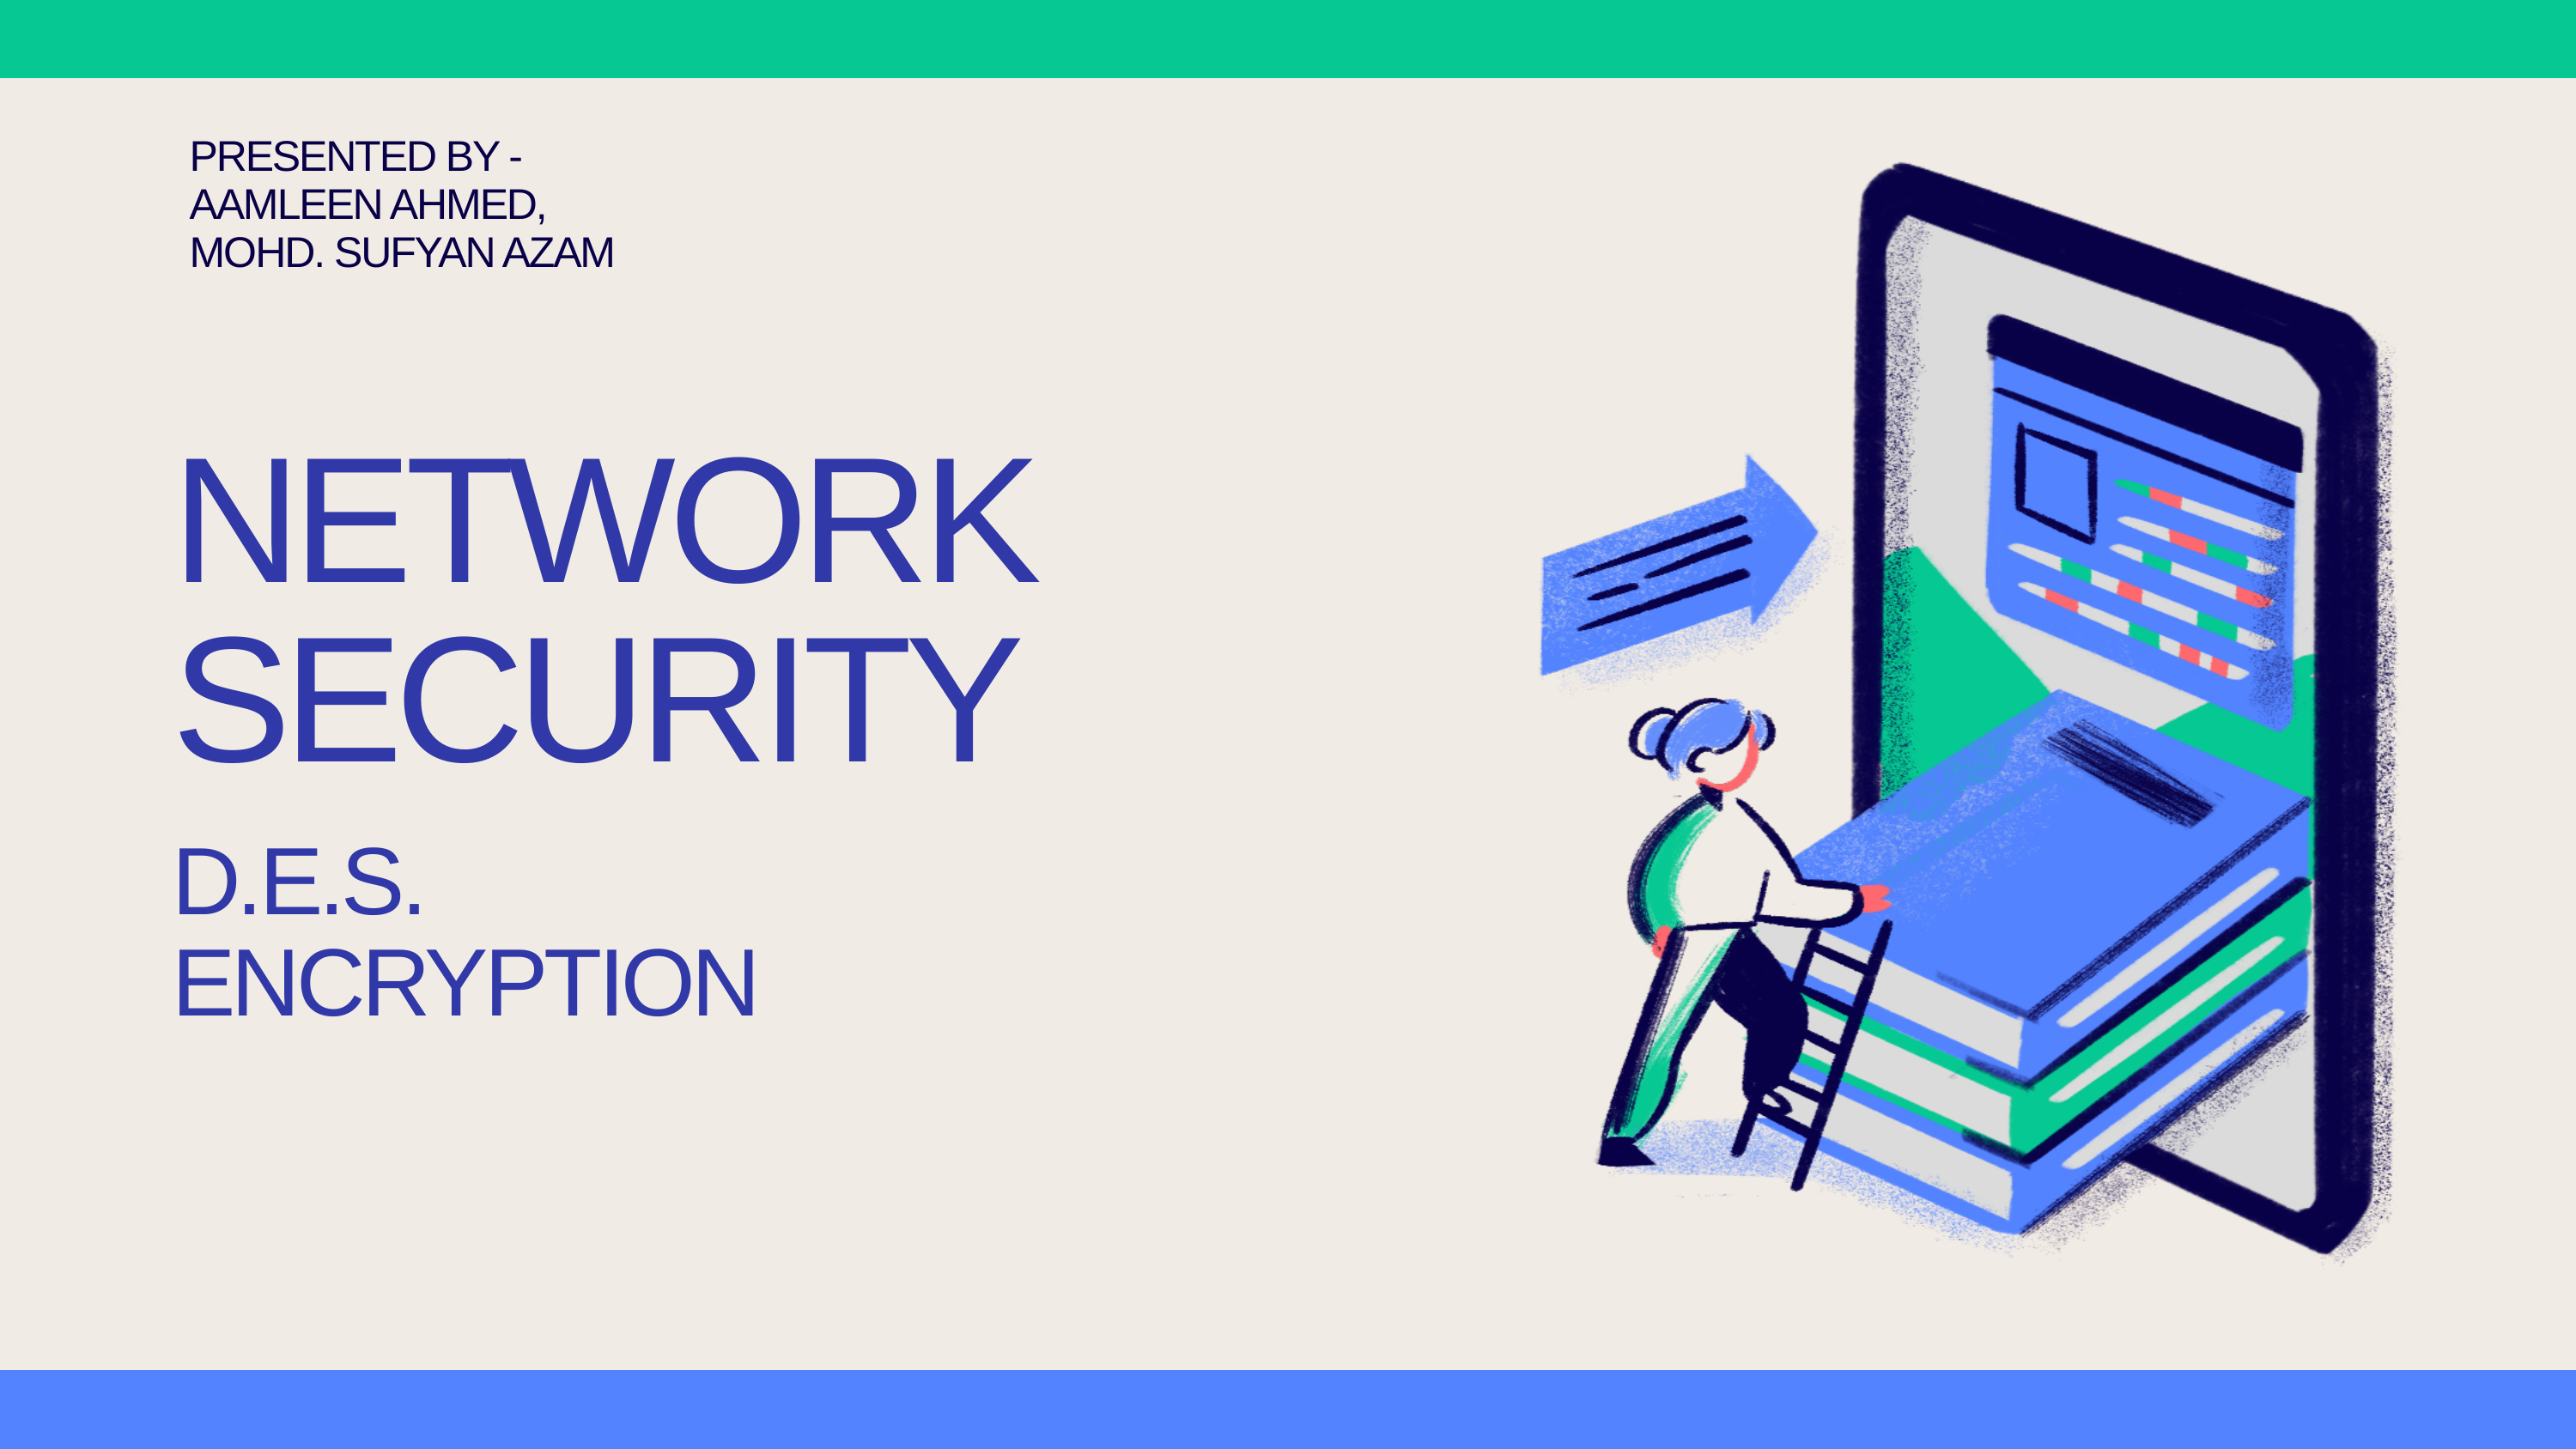

PRESENTED BY -
AAMLEEN AHMED,
MOHD. SUFYAN AZAM

NETWORK SECURITY
D.E.S.
ENCRYPTION